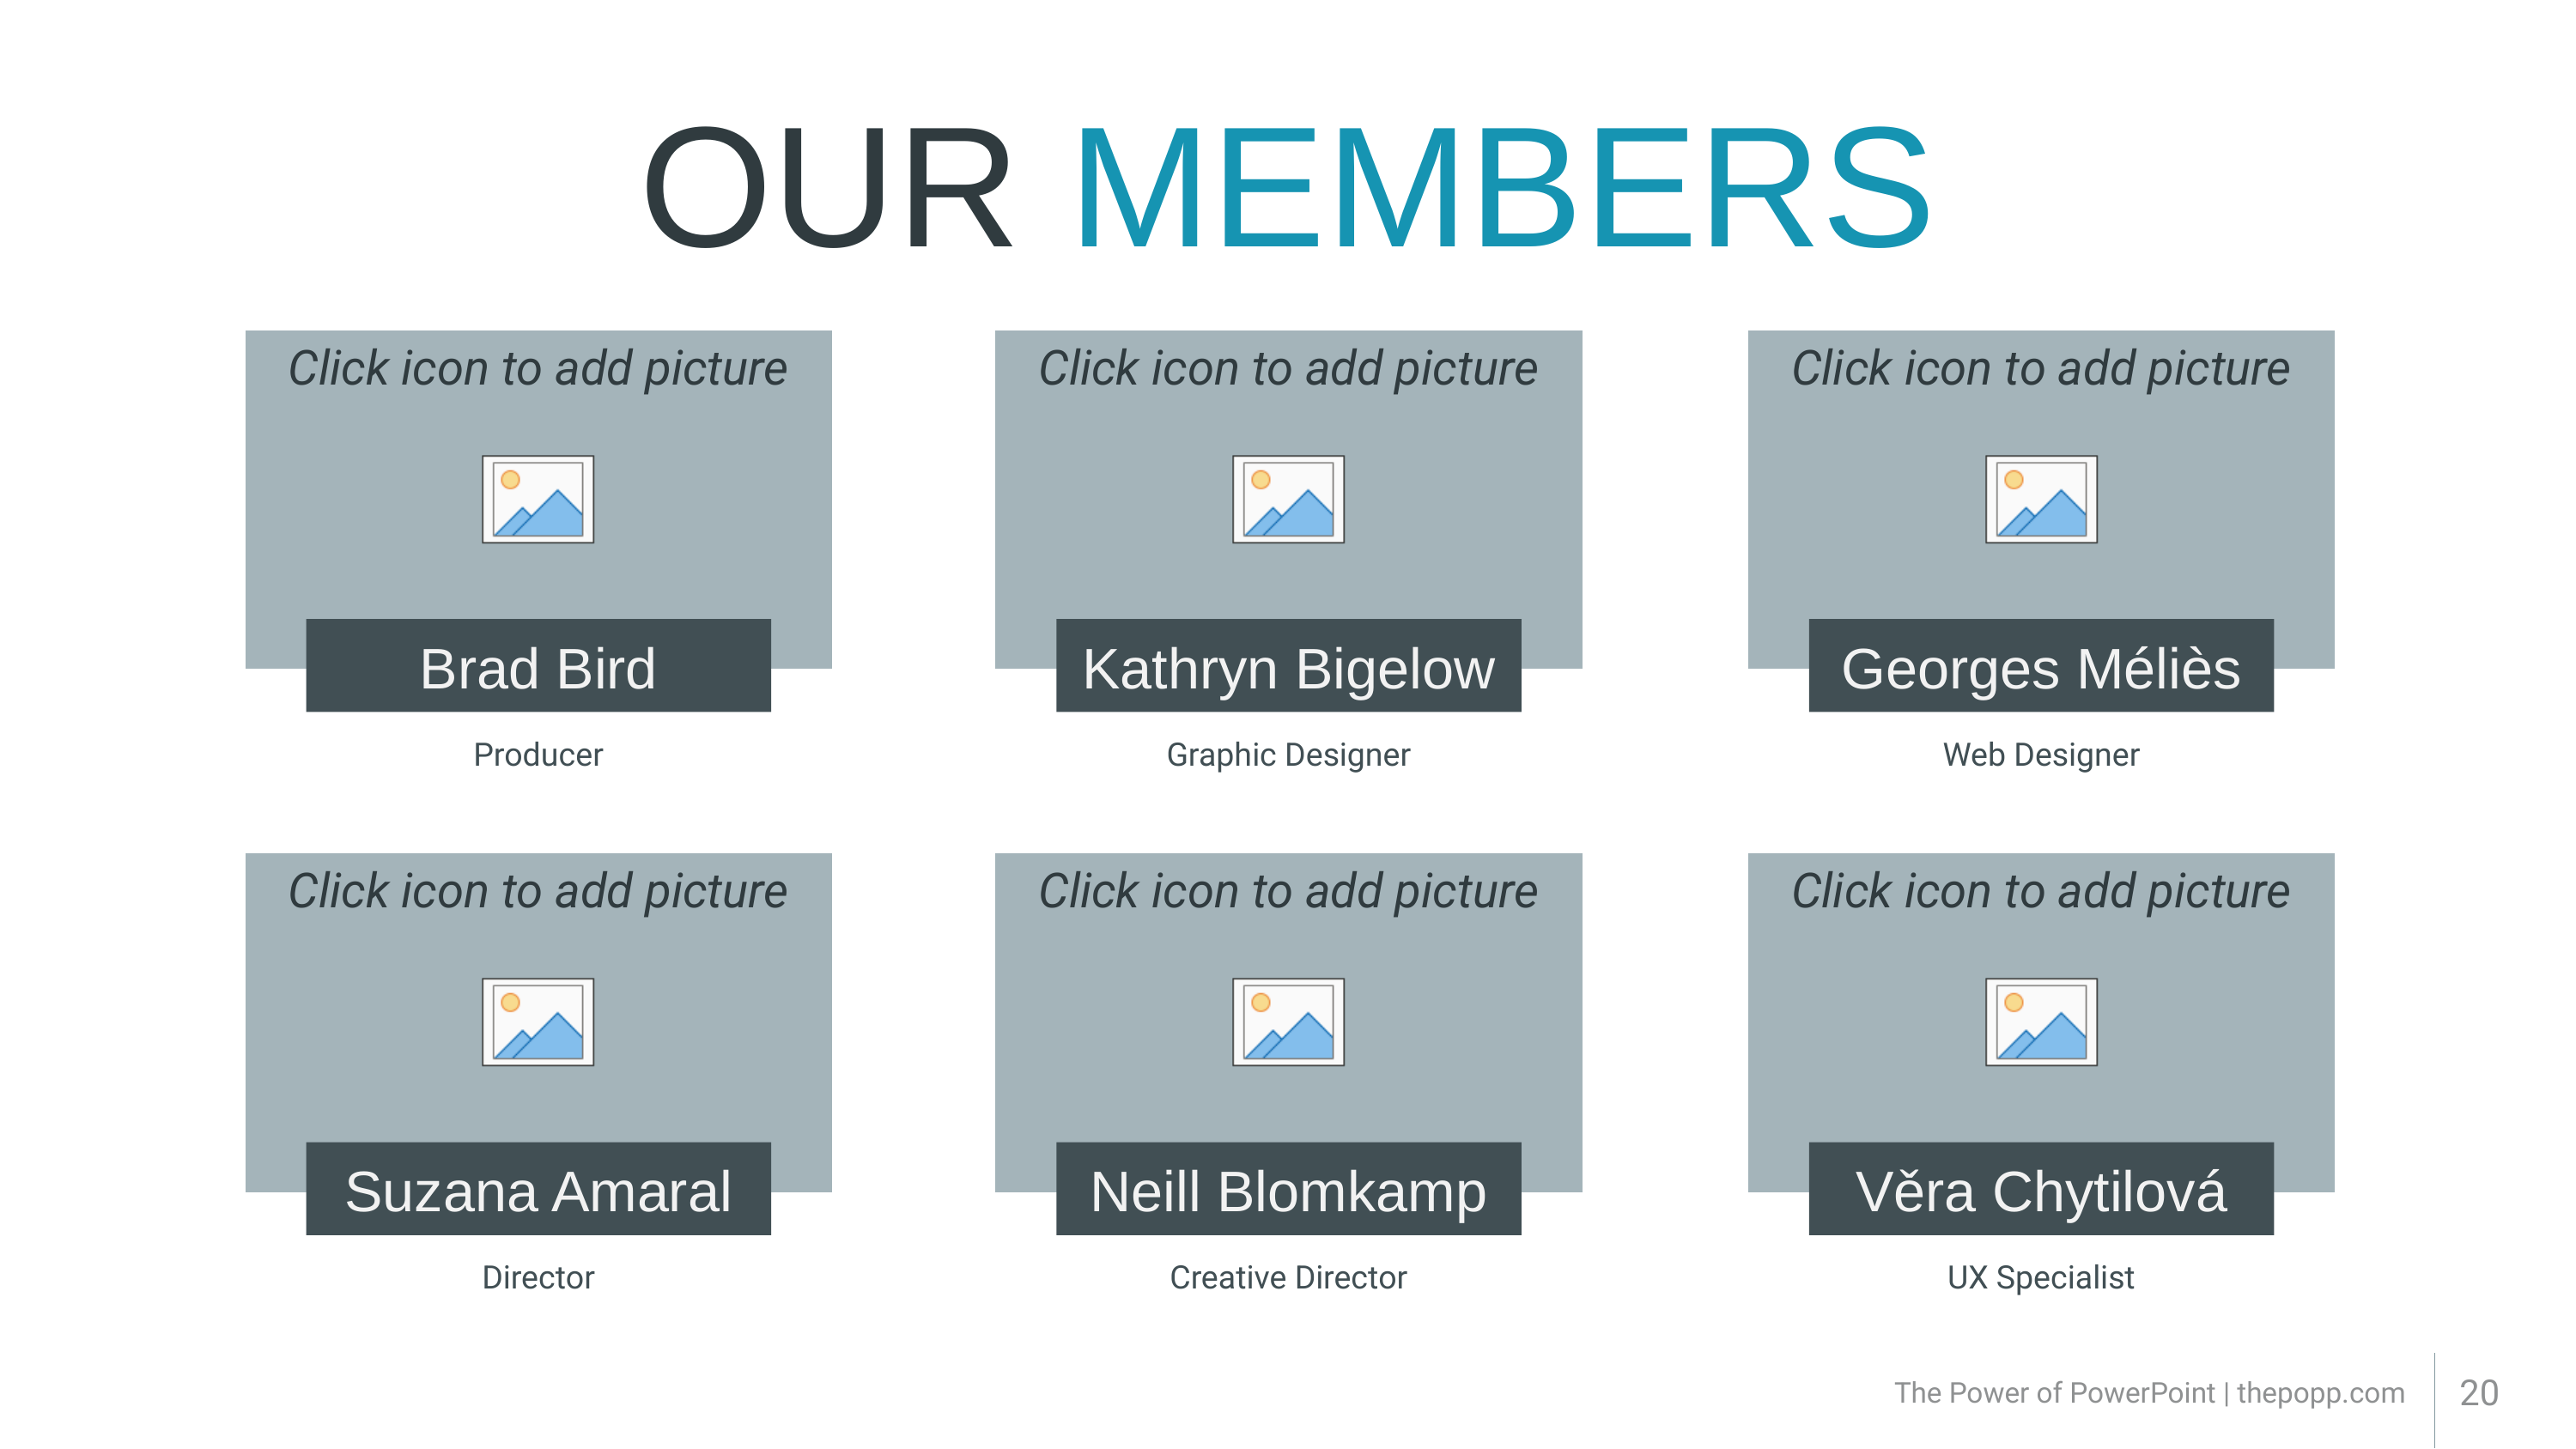

# OUR MEMBERS

Brad Bird
Kathryn Bigelow
Georges Méliès
Producer
Graphic Designer
Web Designer

Suzana Amaral
Neill Blomkamp
Věra Chytilová
Director
Creative Director
UX Specialist
20
The Power of PowerPoint | thepopp.com